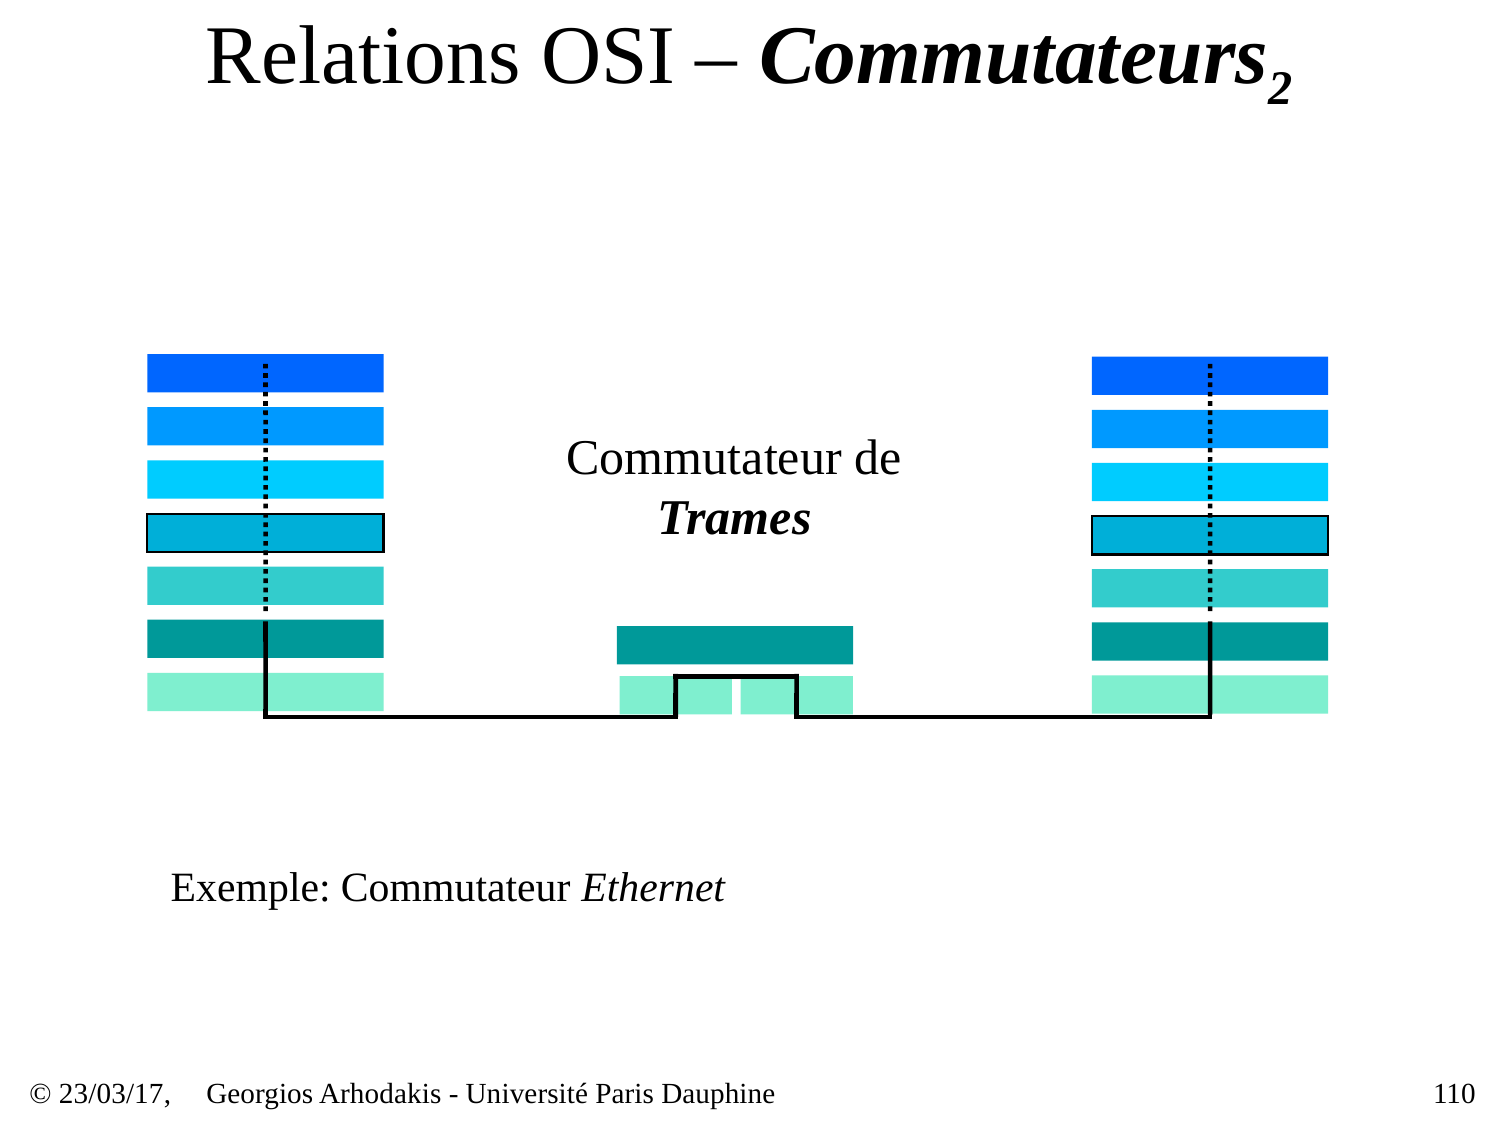

# Relations OSI – Commutateurs2

Commutateur de Trames

Exemple: Commutateur Ethernet
© 23/03/17,
Georgios Arhodakis - Université Paris Dauphine
110